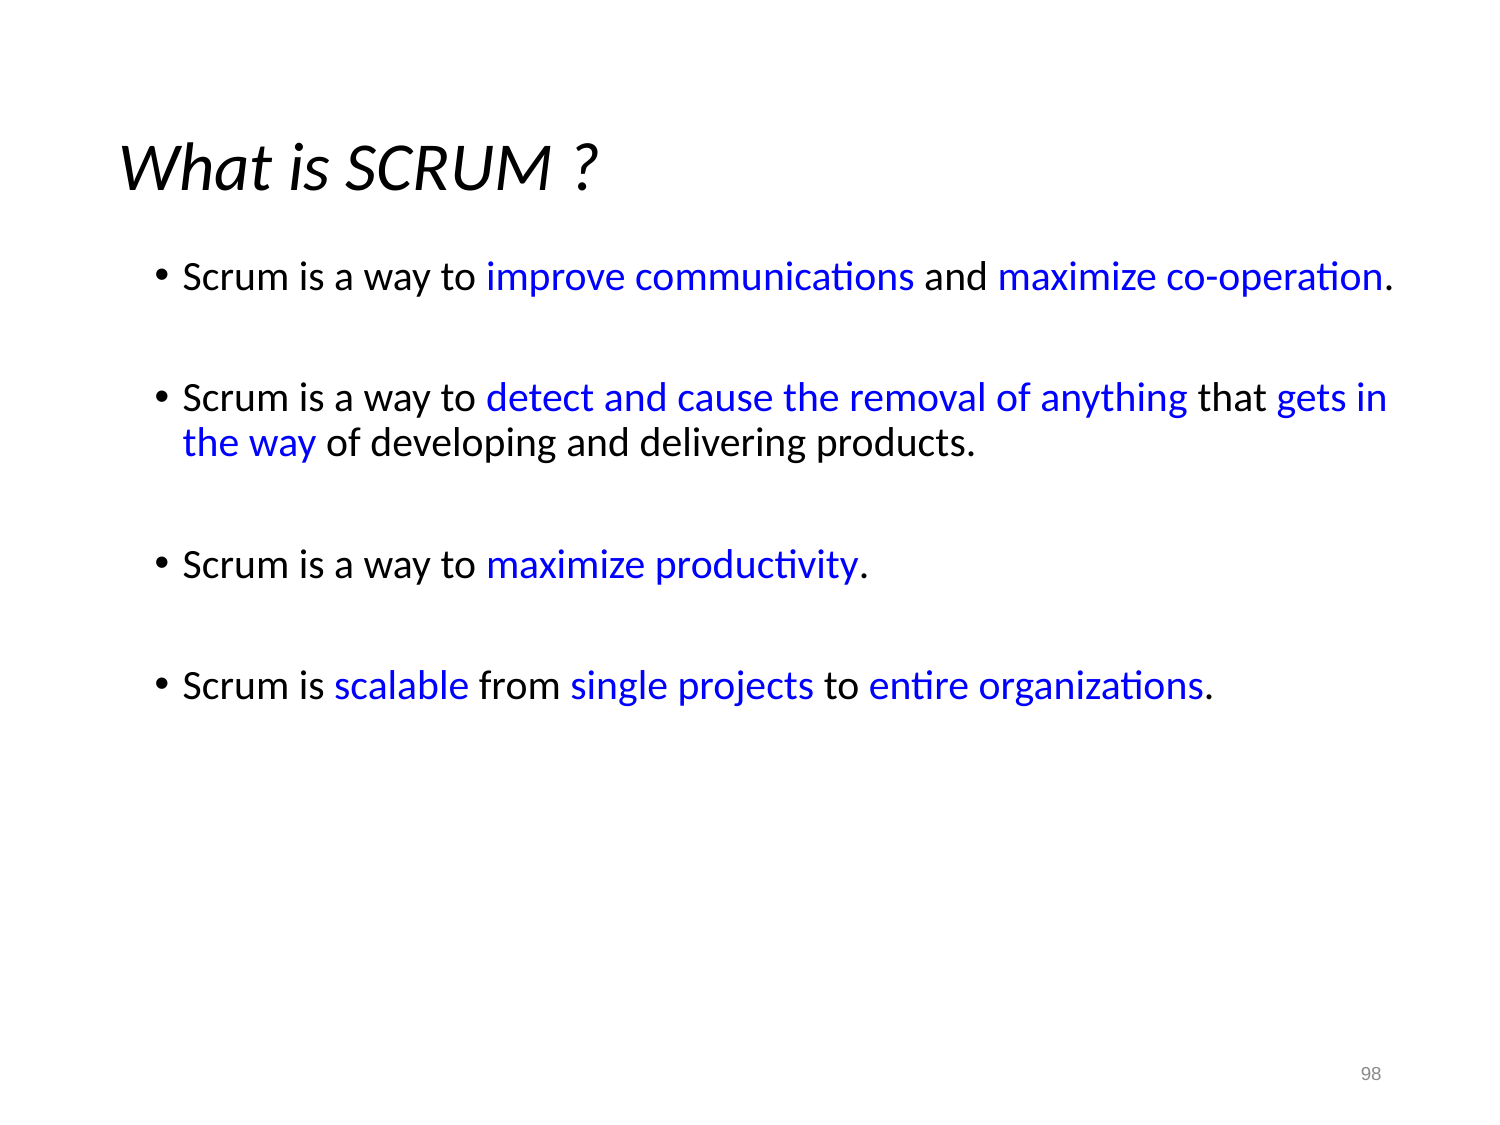

What is SCRUM ?
Scrum is a way to improve communications and maximize co-operation.

Scrum is a way to detect and cause the removal of anything that gets in the way of developing and delivering products.

Scrum is a way to maximize productivity.

Scrum is scalable from single projects to entire organizations.
98